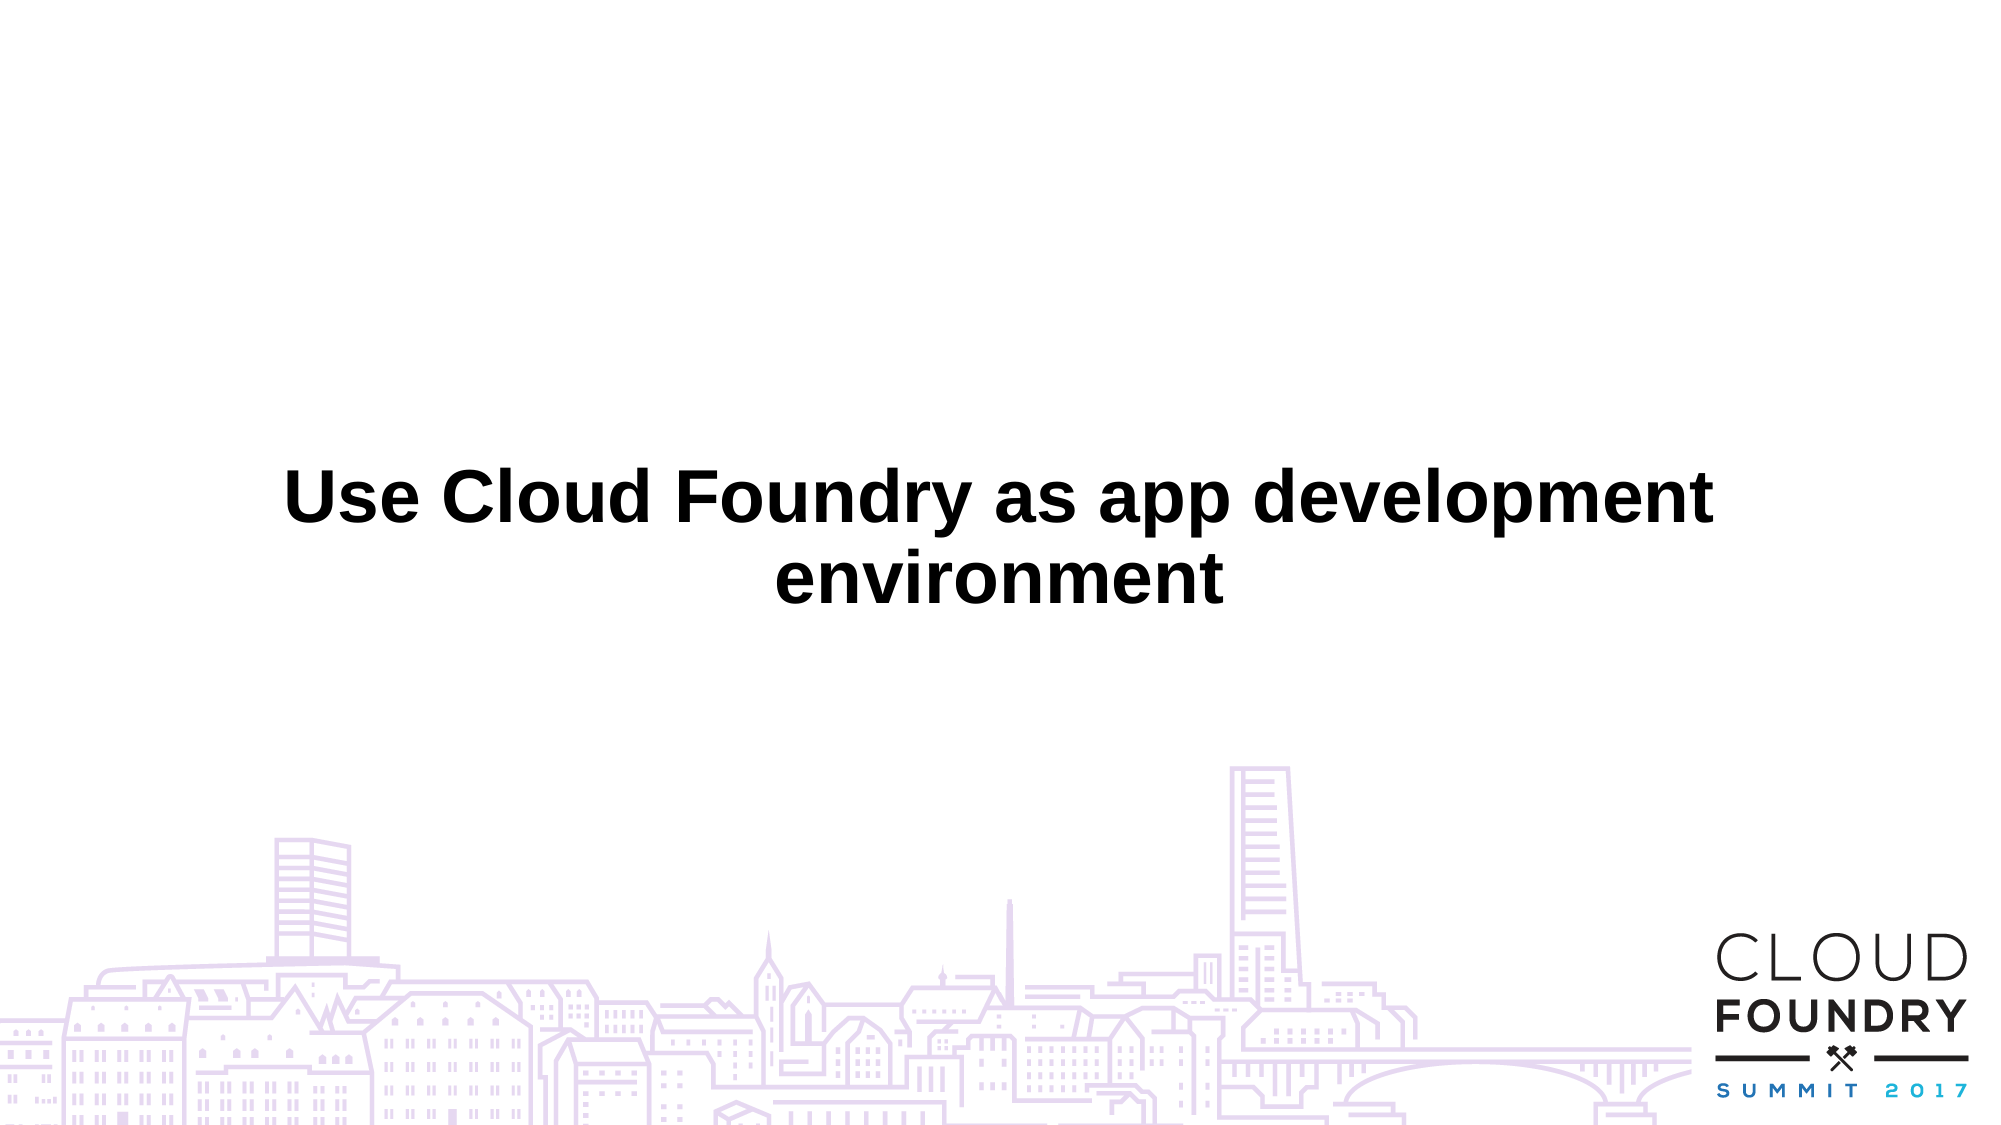

# Use Cloud Foundry as app development environment